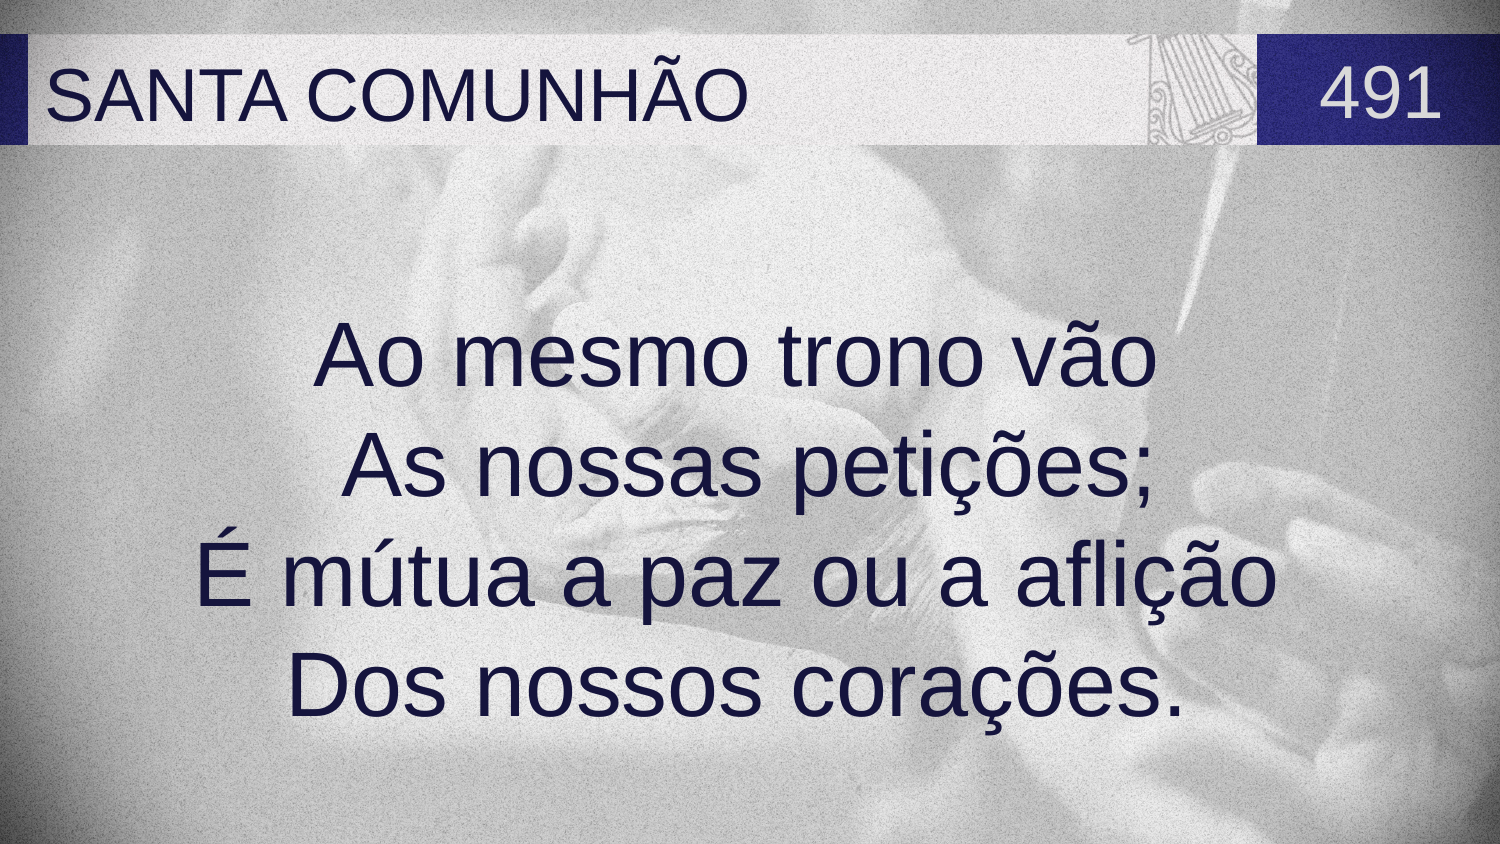

# SANTA COMUNHÃO
491
Ao mesmo trono vão
As nossas petições;
É mútua a paz ou a aflição
Dos nossos corações.